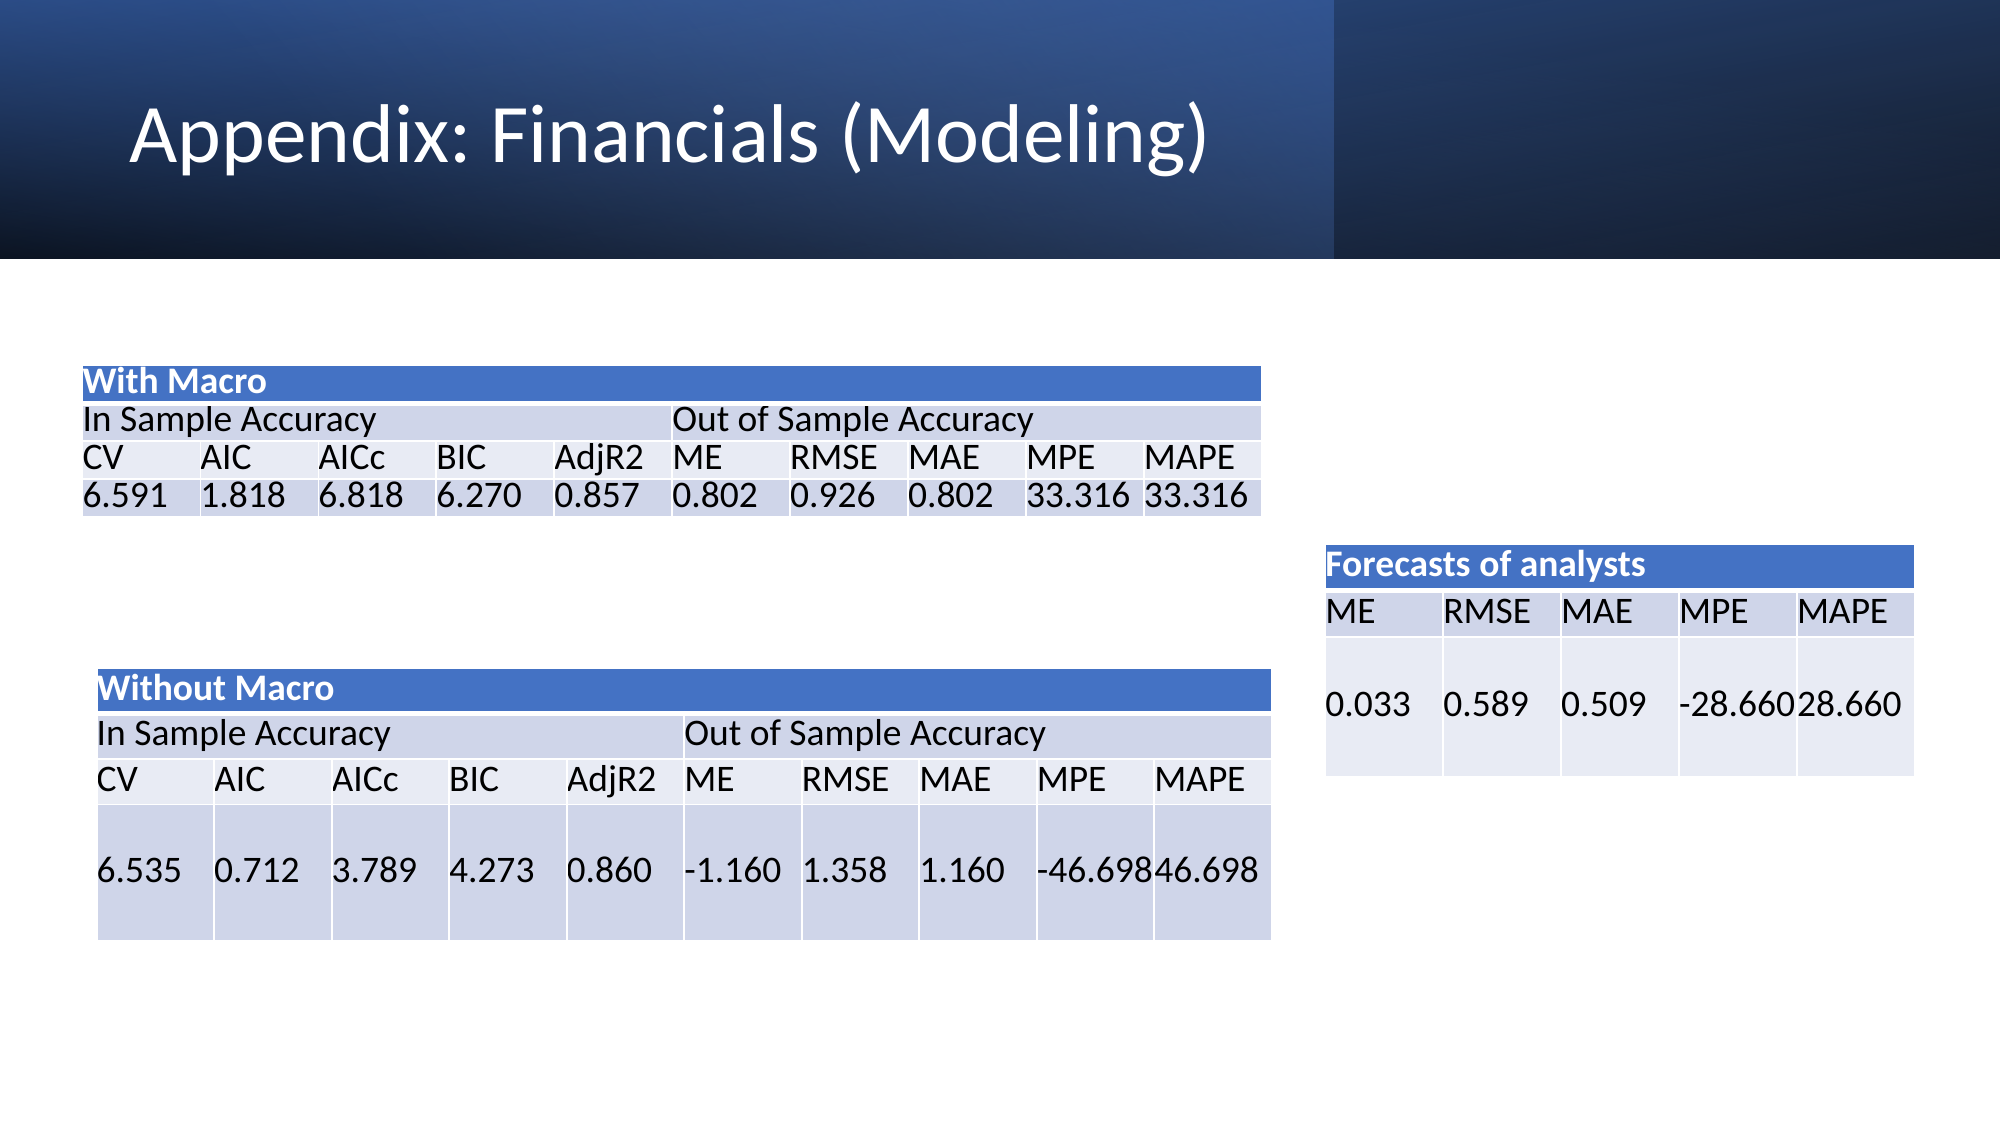

Appendix: Financials (Modeling)
| With Macro​ |  |  |  |  |  |  |  |  |  |
| --- | --- | --- | --- | --- | --- | --- | --- | --- | --- |
| In Sample Accuracy​ |  |  |  |  | Out of Sample Accuracy​ |  |  |  |  |
| CV​ | AIC​ | AICc​ | BIC​ | AdjR2​ | ME​ | RMSE​ | MAE​ | MPE​ | MAPE​ |
| 6.591​ | 1.818​ | 6.818​ | 6.270​ | 0.857​ | 0.802​ | 0.926​ | 0.802​ | 33.316​ | 33.316​ |
| Forecasts of analysts​ |  |  |  |  |
| --- | --- | --- | --- | --- |
| ME​ | RMSE​ | MAE​ | MPE​ | MAPE​ |
| 0.033​ | 0.589​ | 0.509​ | -28.660​ | 28.660​ |
| Without Macro​ |  |  |  |  |  |  |  |  |  |
| --- | --- | --- | --- | --- | --- | --- | --- | --- | --- |
| In Sample Accuracy​ |  |  |  |  | Out of Sample Accuracy​ |  |  |  |  |
| CV​ | AIC​ | AICc​ | BIC​ | AdjR2​ | ME​ | RMSE​ | MAE​ | MPE​ | MAPE​ |
| 6.535​ | 0.712​ | 3.789​ | 4.273​ | 0.860​ | -1.160​ | 1.358​ | 1.160​ | -46.698​ | 46.698​ |